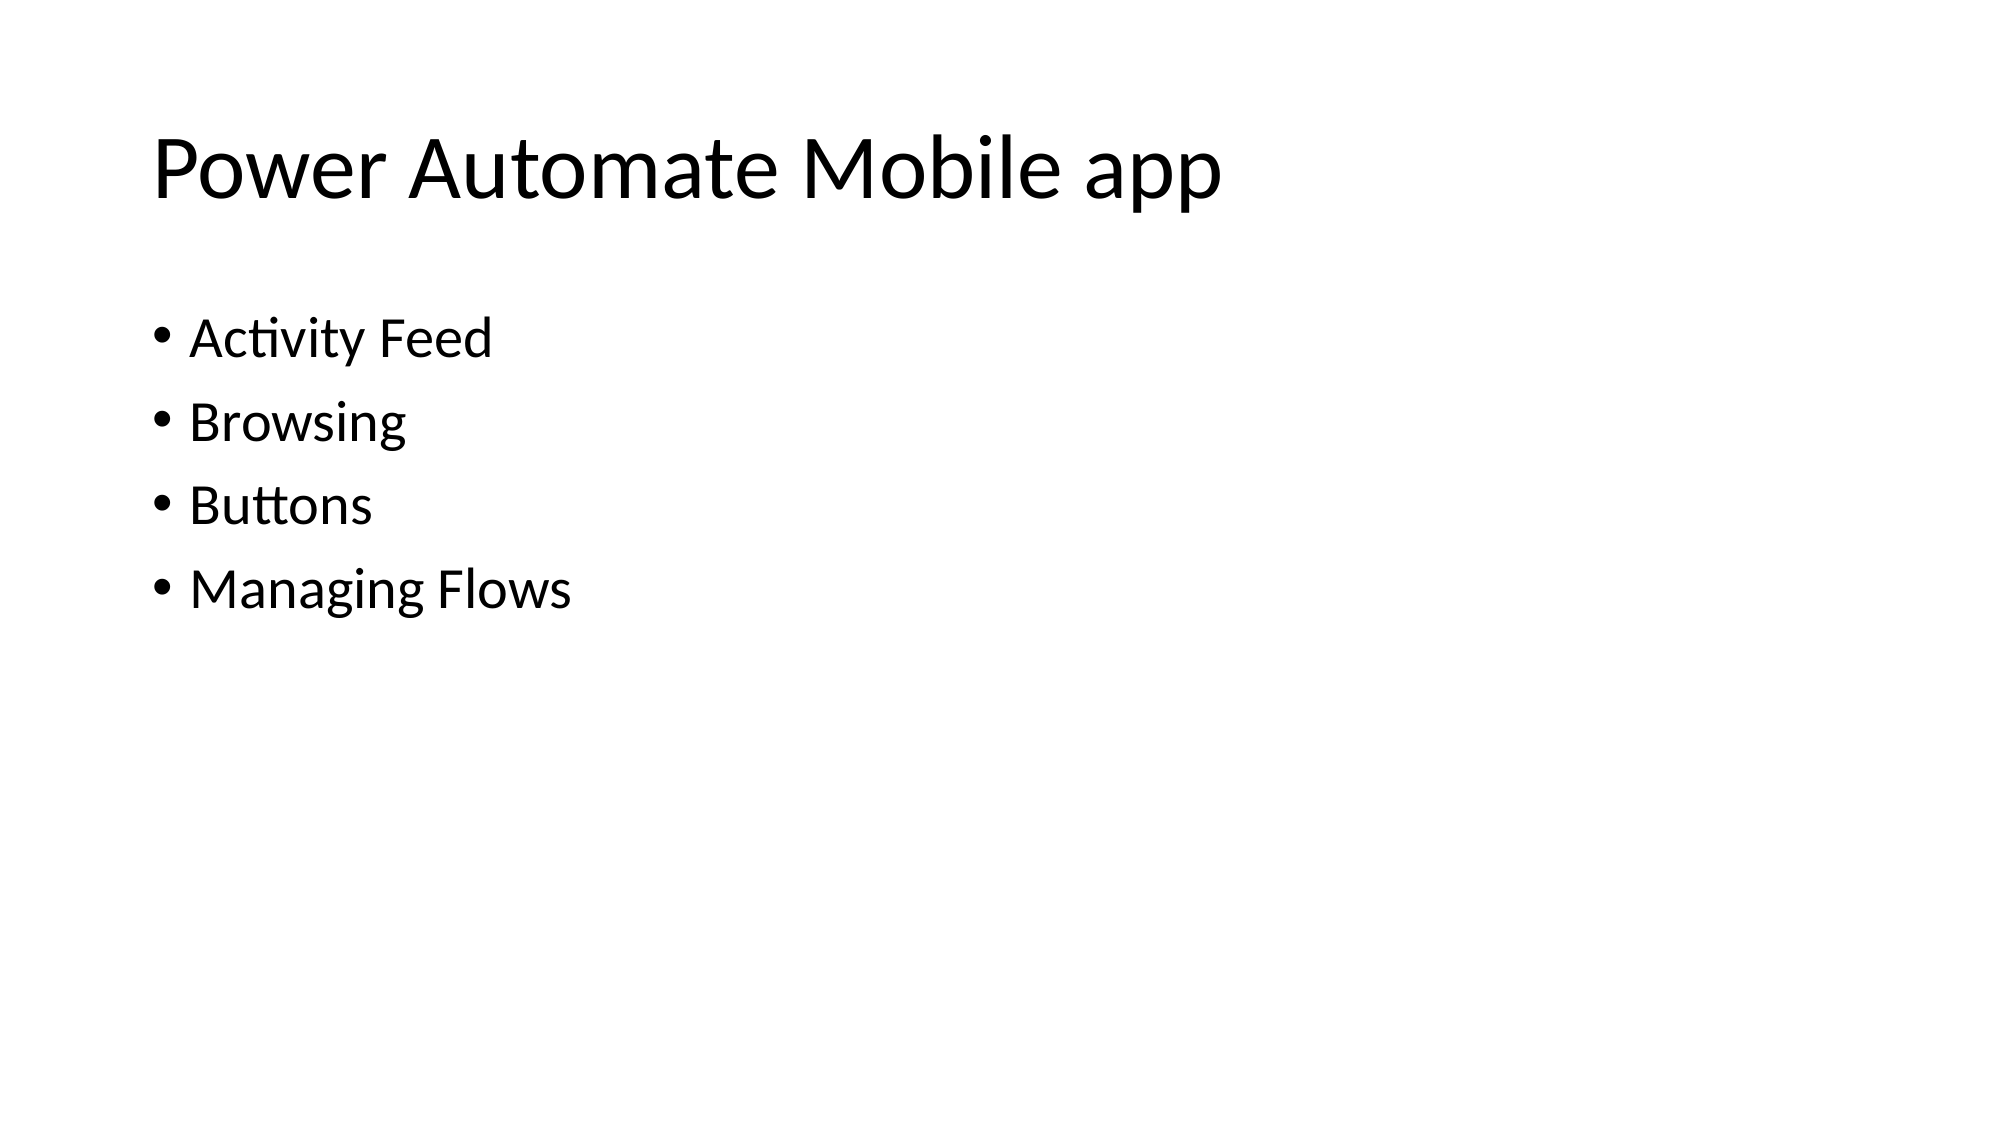

# Power Automate Mobile app
Activity Feed
Browsing
Buttons
Managing Flows